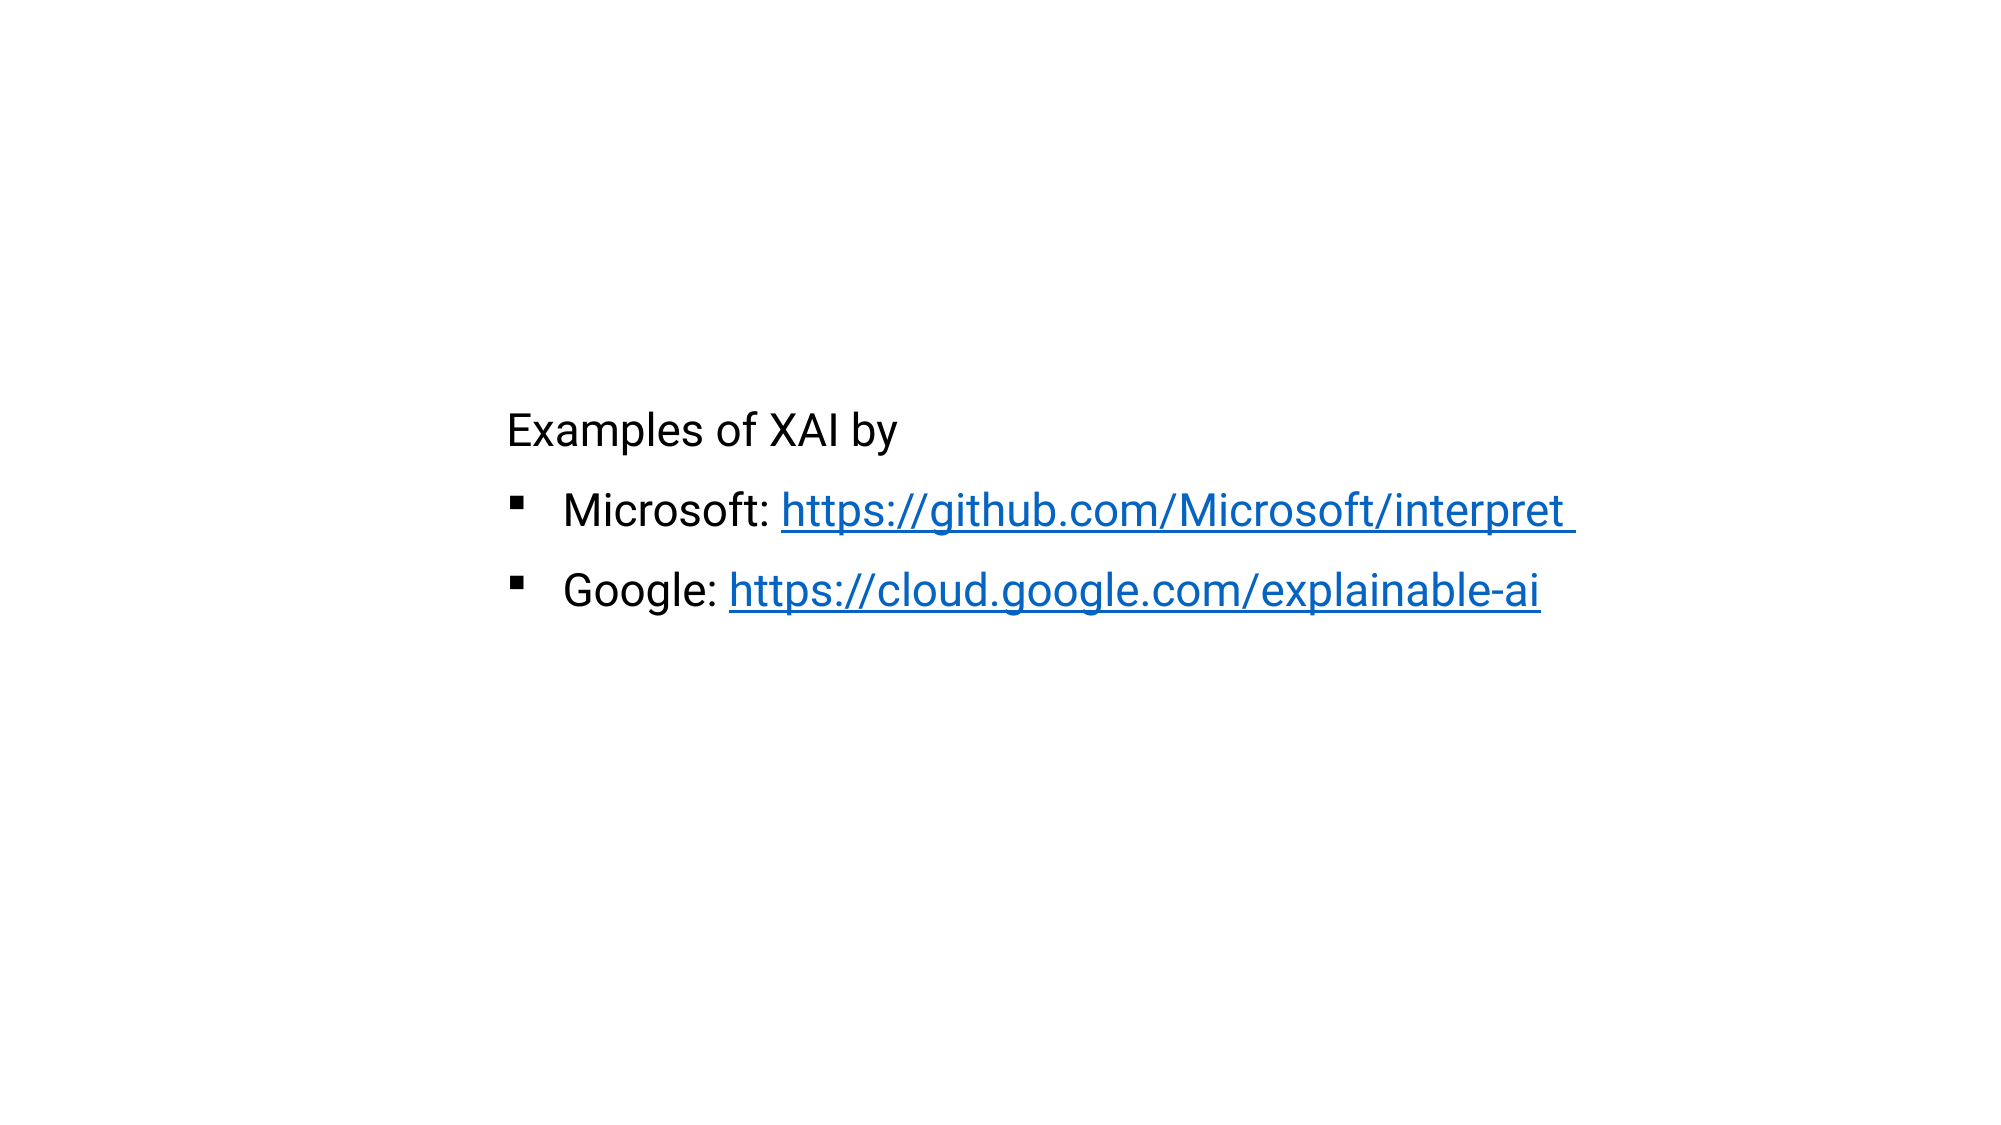

Examples of XAI by
Microsoft: https://github.com/Microsoft/interpret
Google: https://cloud.google.com/explainable-ai